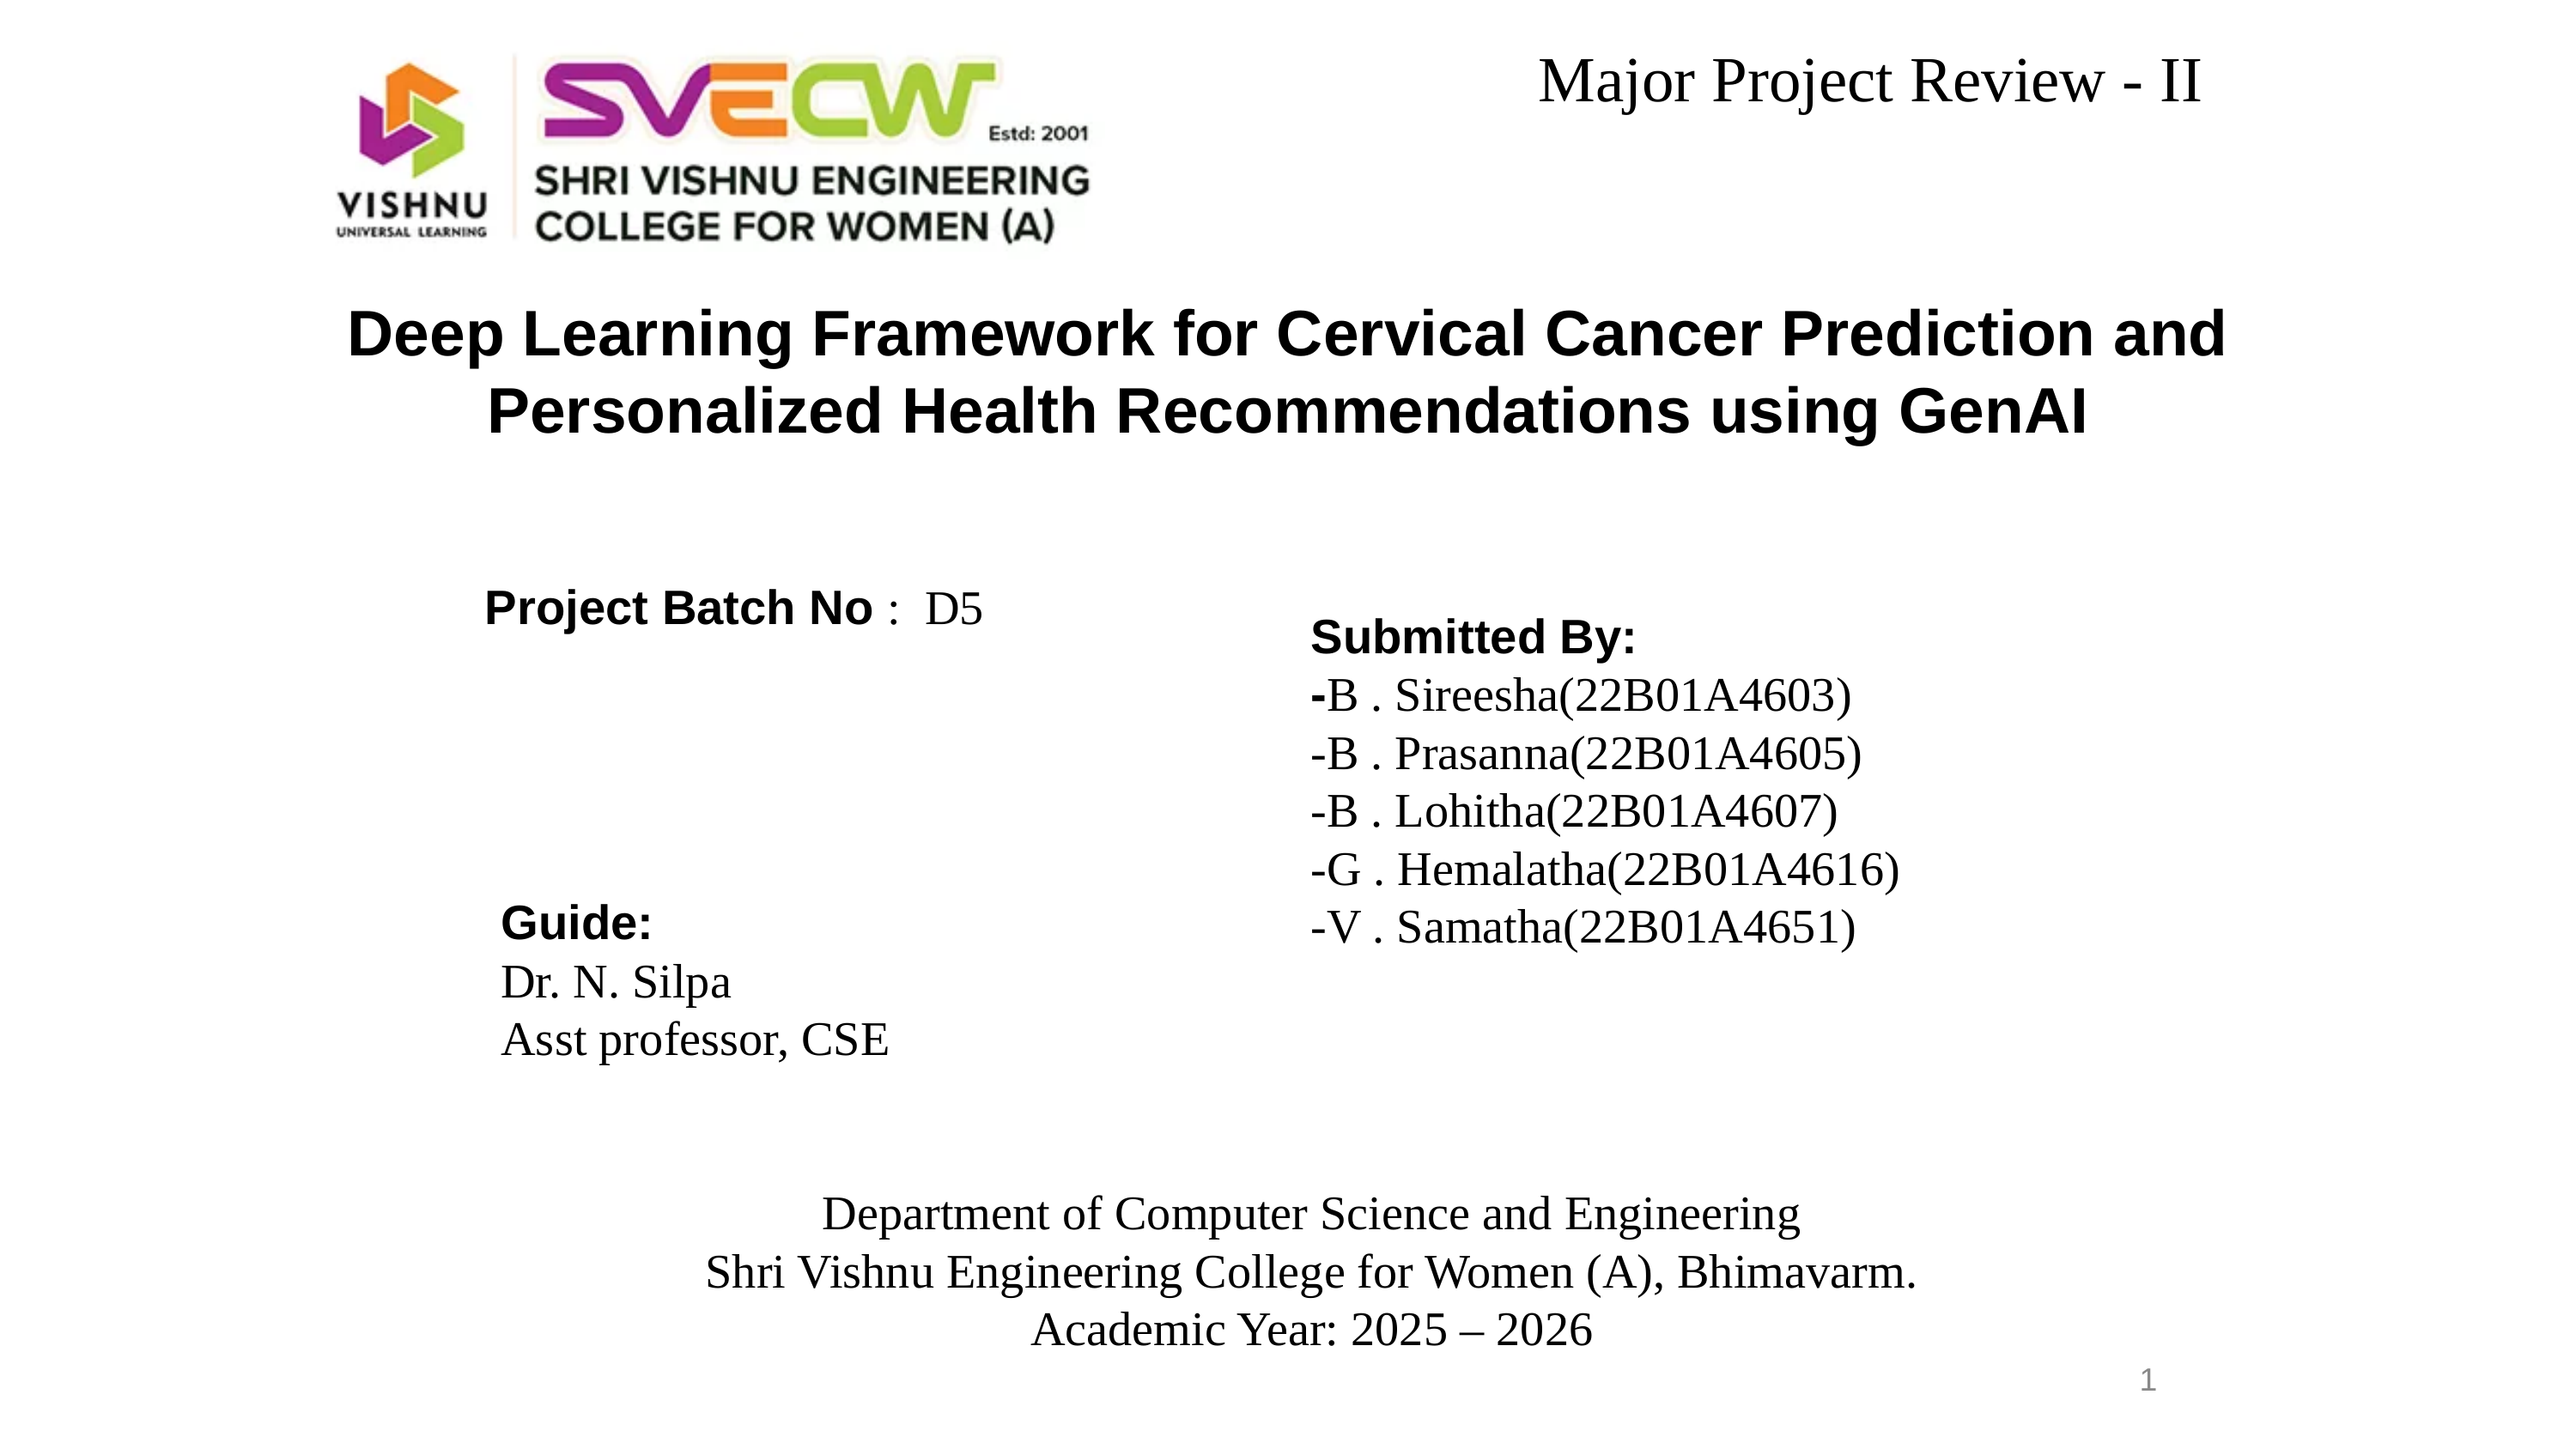

Major Project Review - II
Deep Learning Framework for Cervical Cancer Prediction and Personalized Health Recommendations using GenAI

Project Batch No :  D5

Submitted By:
-B . Sireesha(22B01A4603)
-B . Prasanna(22B01A4605)
-B . Lohitha(22B01A4607)
-G . Hemalatha(22B01A4616)
-V . Samatha(22B01A4651)
Guide:
Dr. N. Silpa
Asst professor, CSE

Department of Computer Science and Engineering
Shri Vishnu Engineering College for Women (A), Bhimavarm.
Academic Year: 2025 – 2026

1